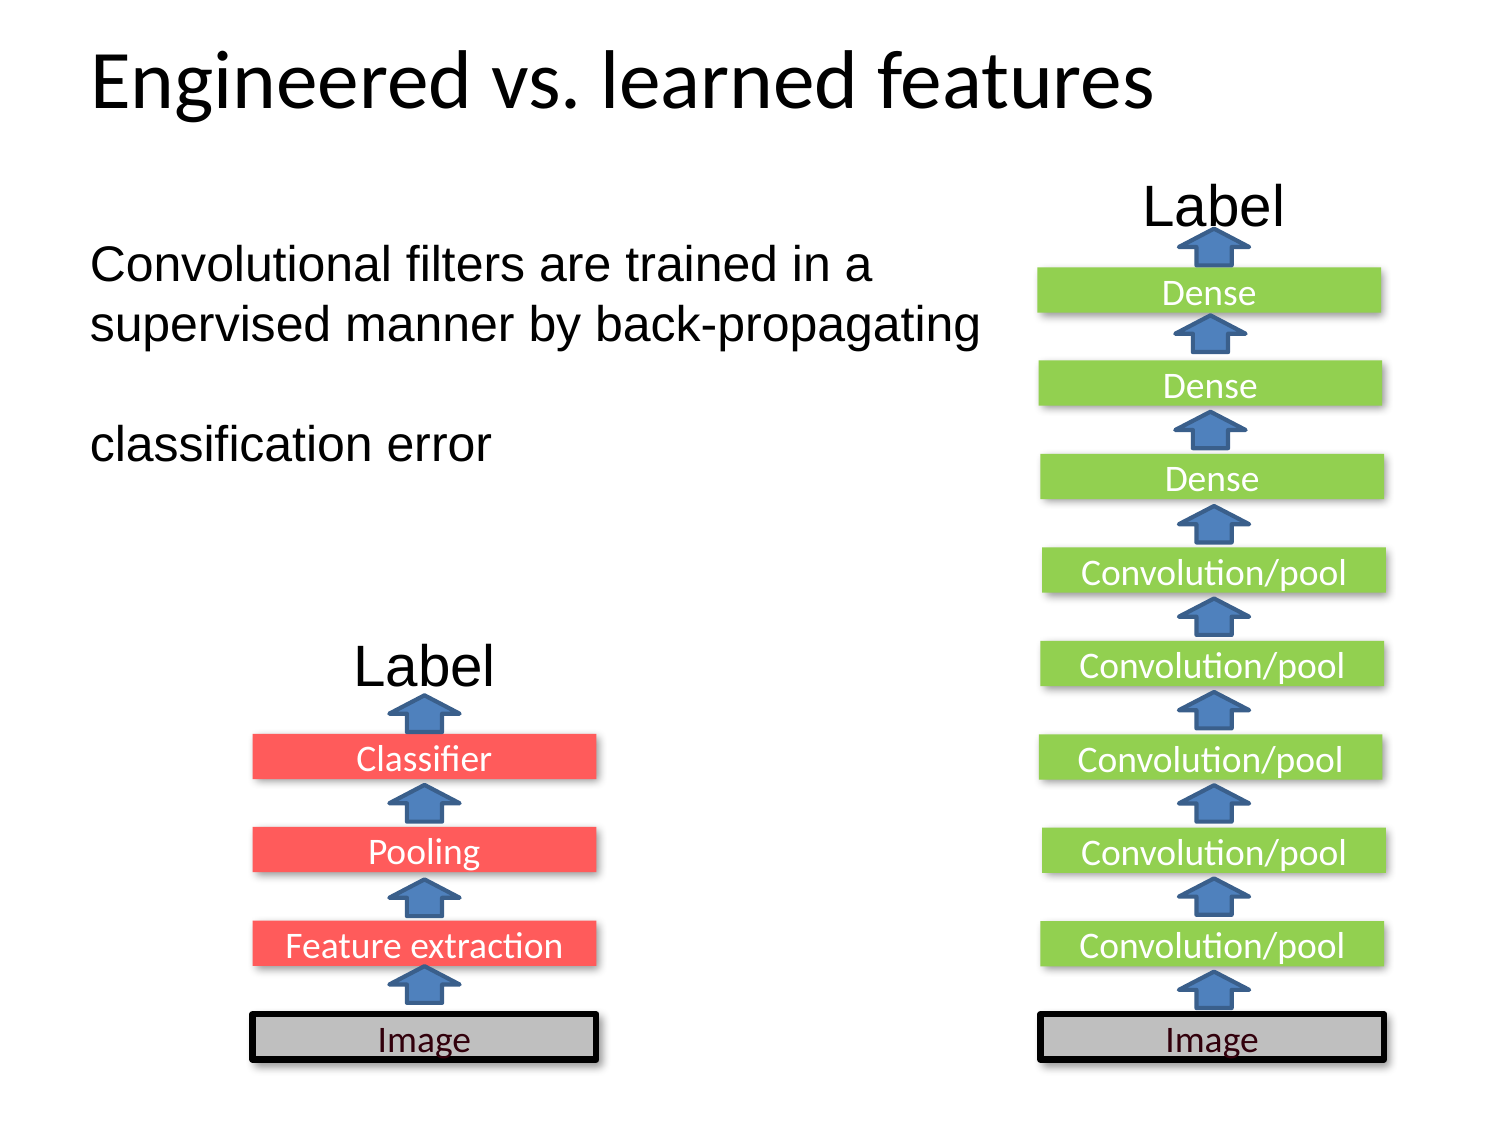

# Engineered vs. learned features
Label

Dense

Dense

Dense

Convolution/pool

Convolution/pool

Convolution/pool

Convolution/pool

Convolution/pool

Image
Convolutional filters are trained in a supervised manner by back-propagating
classification error
Label

Classifier

Pooling

Feature extraction

Image